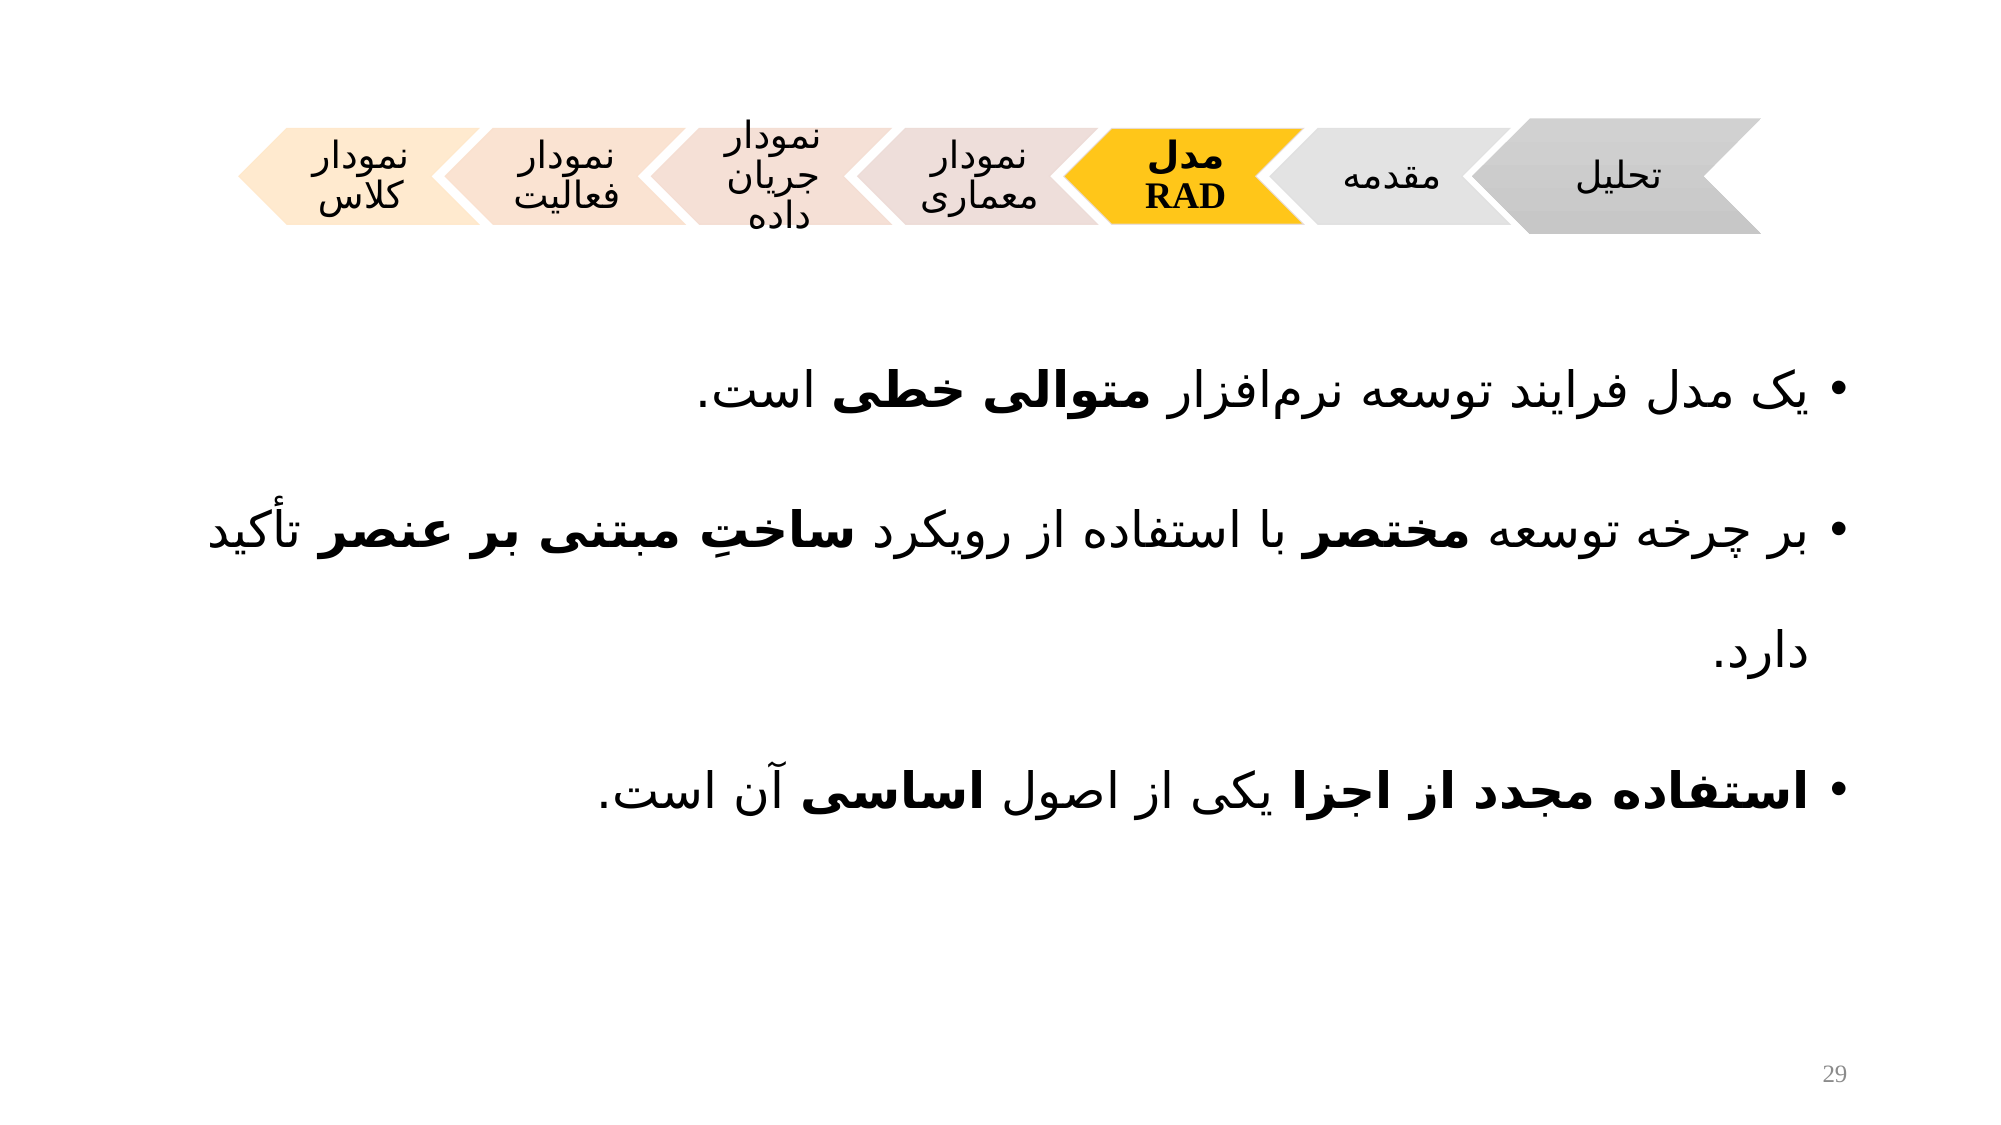

تحلیل
مقدمه
مدل RAD
نمودار معماری
نمودار جریان داده
نمودار فعالیت
نمودار کلاس
یک مدل فرایند توسعه نرم‌افزار متوالی خطی است.
بر چرخه توسعه مختصر با استفاده از رویکرد ساختِ مبتنی بر عنصر تأکید دارد.
استفاده مجدد از اجزا یکی از اصول اساسی آن است.
29